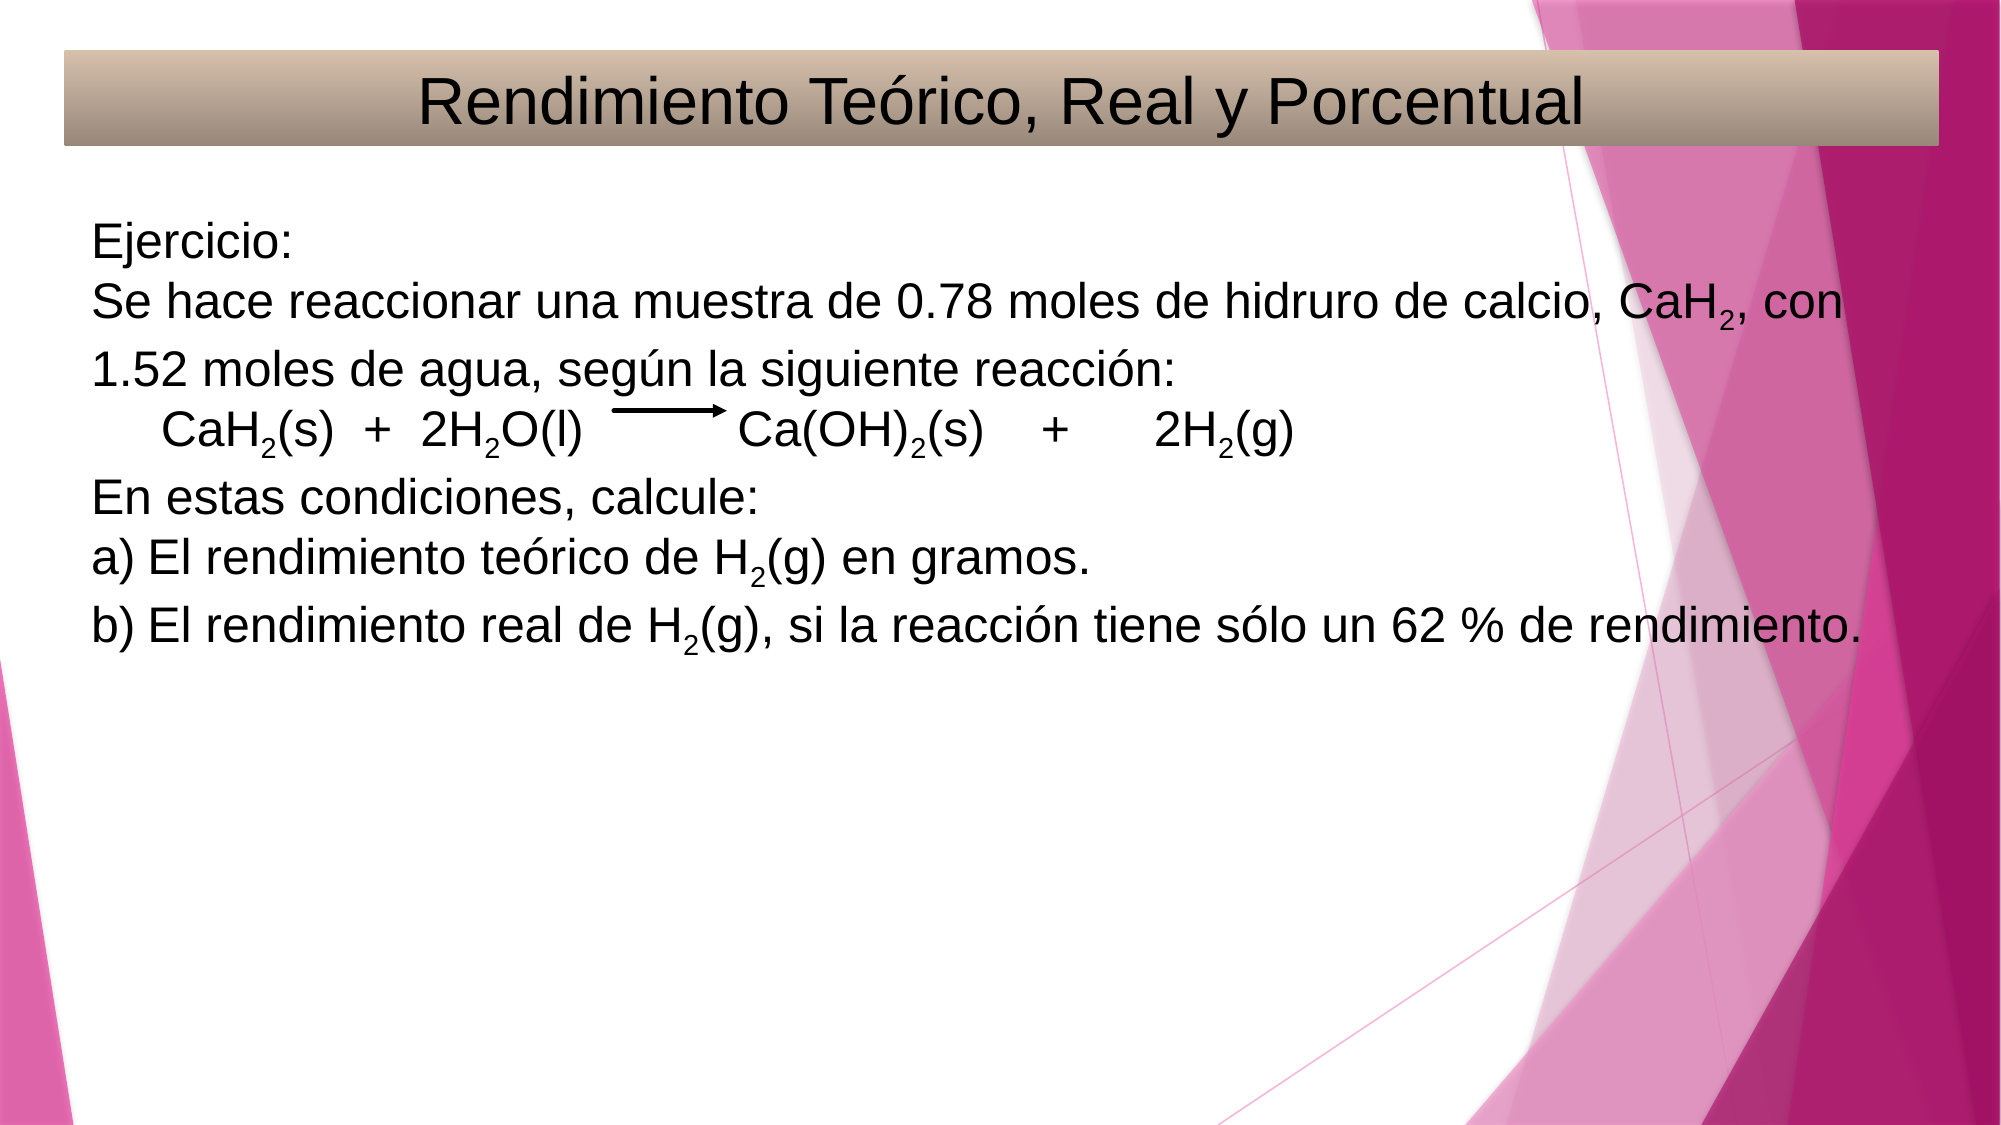

Rendimiento Teórico, Real y Porcentual
Ejercicio:
Se hace reaccionar una muestra de 0.78 moles de hidruro de calcio, CaH2, con 1.52 moles de agua, según la siguiente reacción:
     CaH2(s)  +  2H2O(l)           Ca(OH)2(s)    +      2H2(g)
En estas condiciones, calcule:
El rendimiento teórico de H2(g) en gramos.
El rendimiento real de H2(g), si la reacción tiene sólo un 62 % de rendimiento.